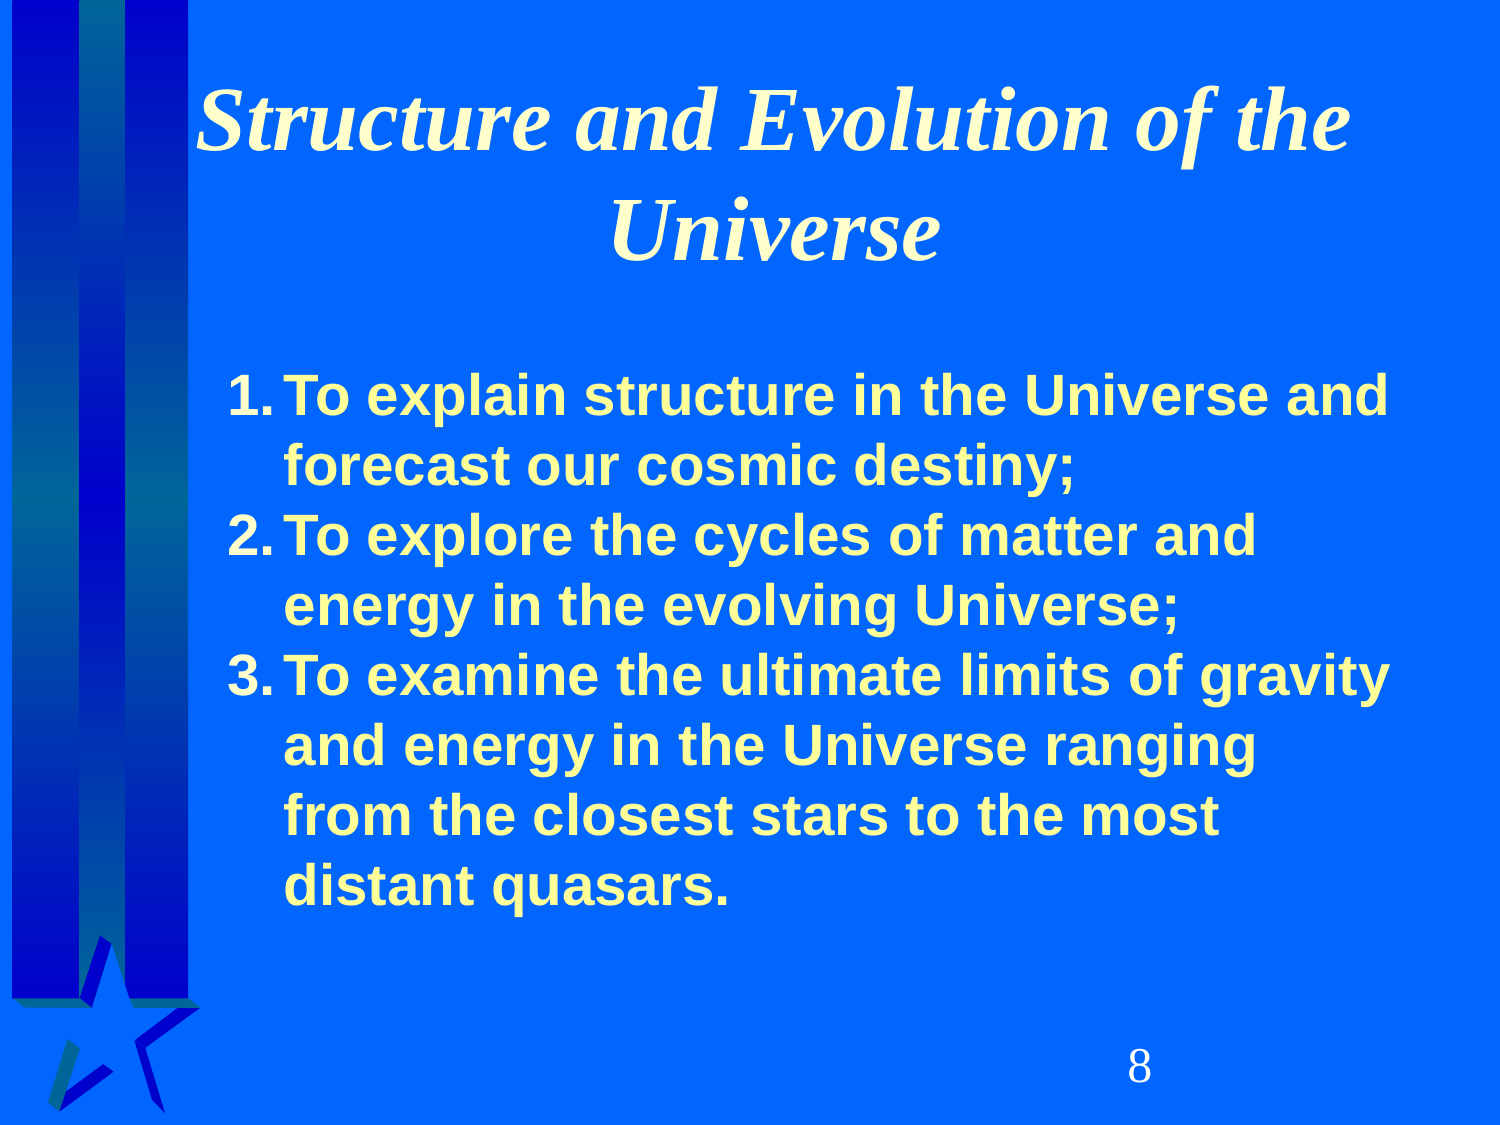

# Structure and Evolution of the Universe
To explain structure in the Universe and forecast our cosmic destiny;
To explore the cycles of matter and energy in the evolving Universe;
To examine the ultimate limits of gravity and energy in the Universe ranging from the closest stars to the most distant quasars.
8